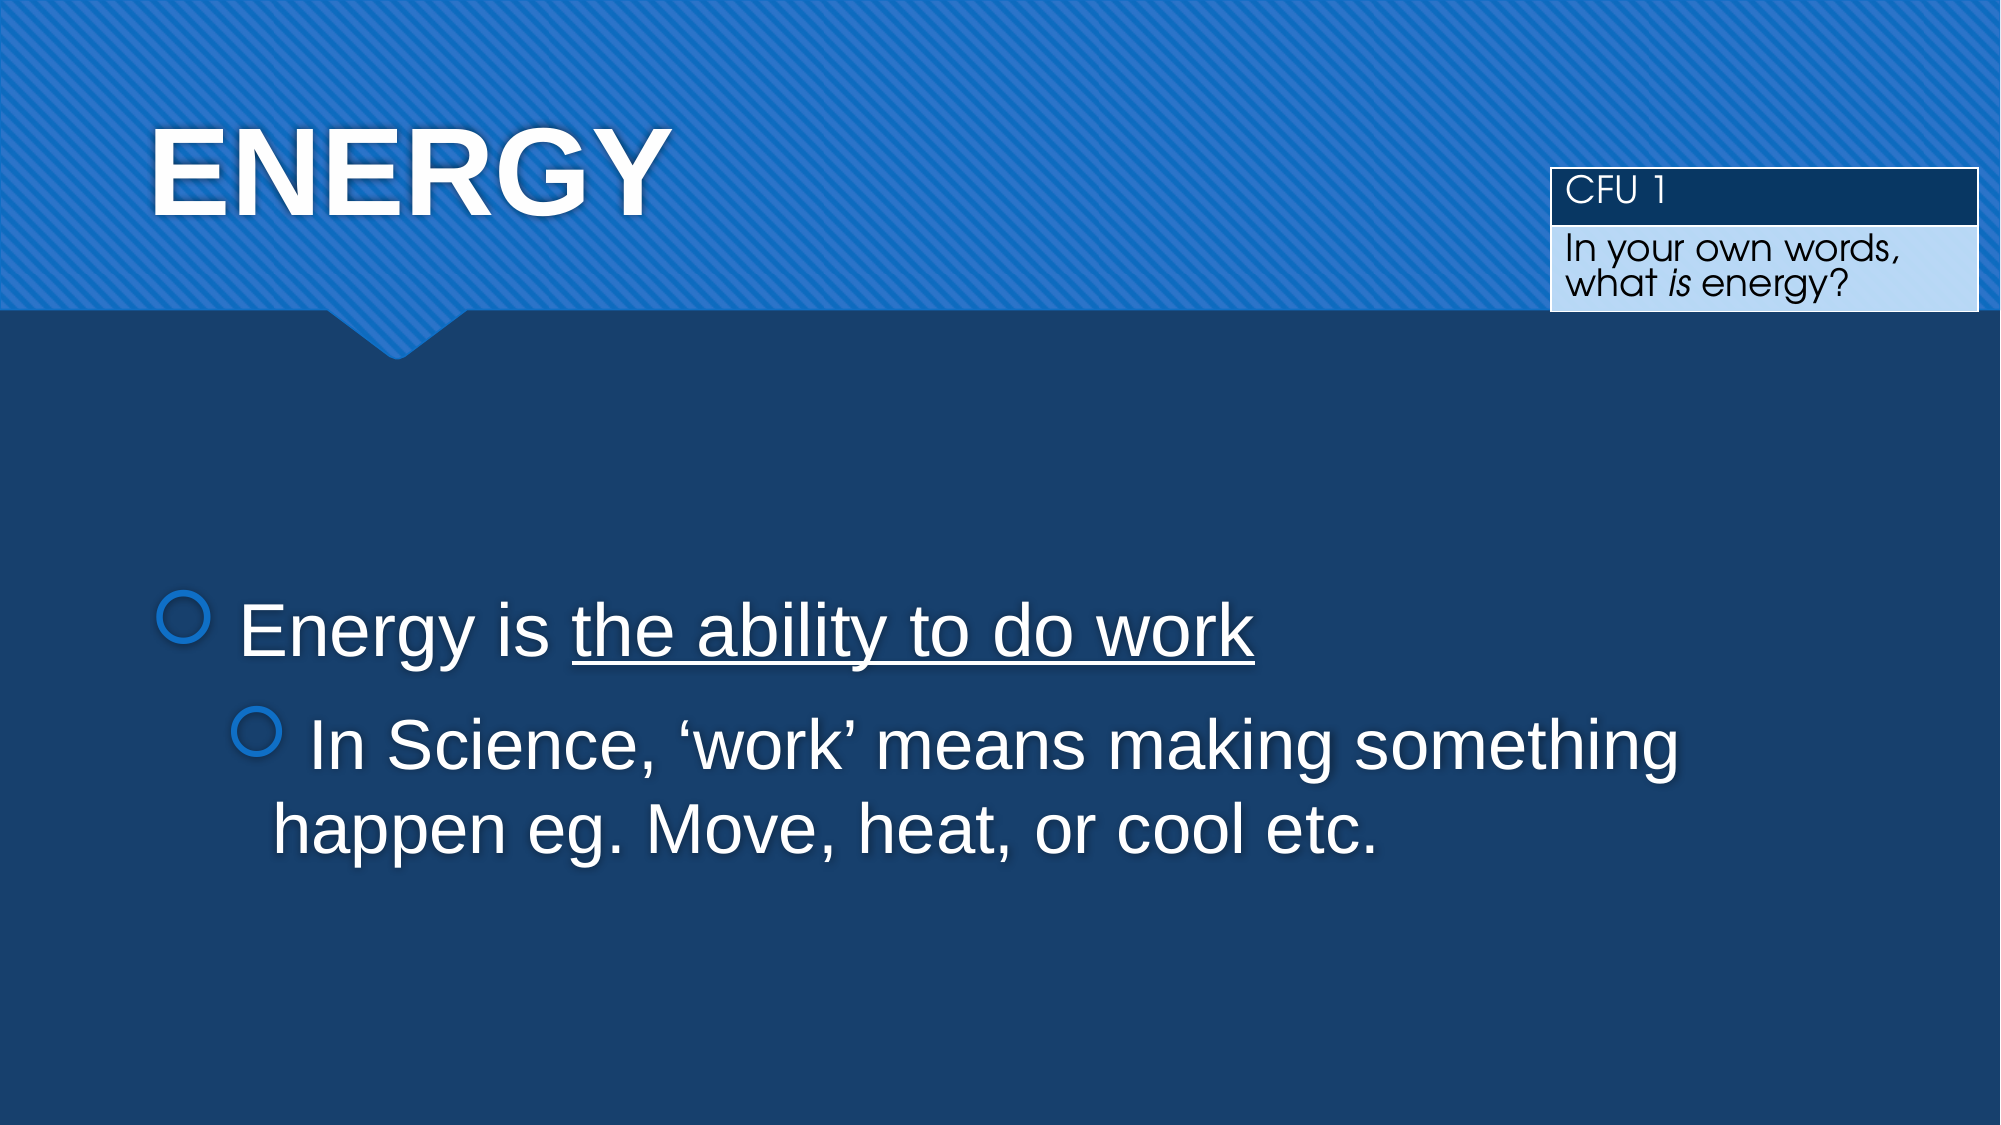

# ENERGY
| CFU 1 |
| --- |
| In your own words, what is energy? |
 Energy is the ability to do work
 In Science, ‘work’ means making something happen eg. Move, heat, or cool etc.